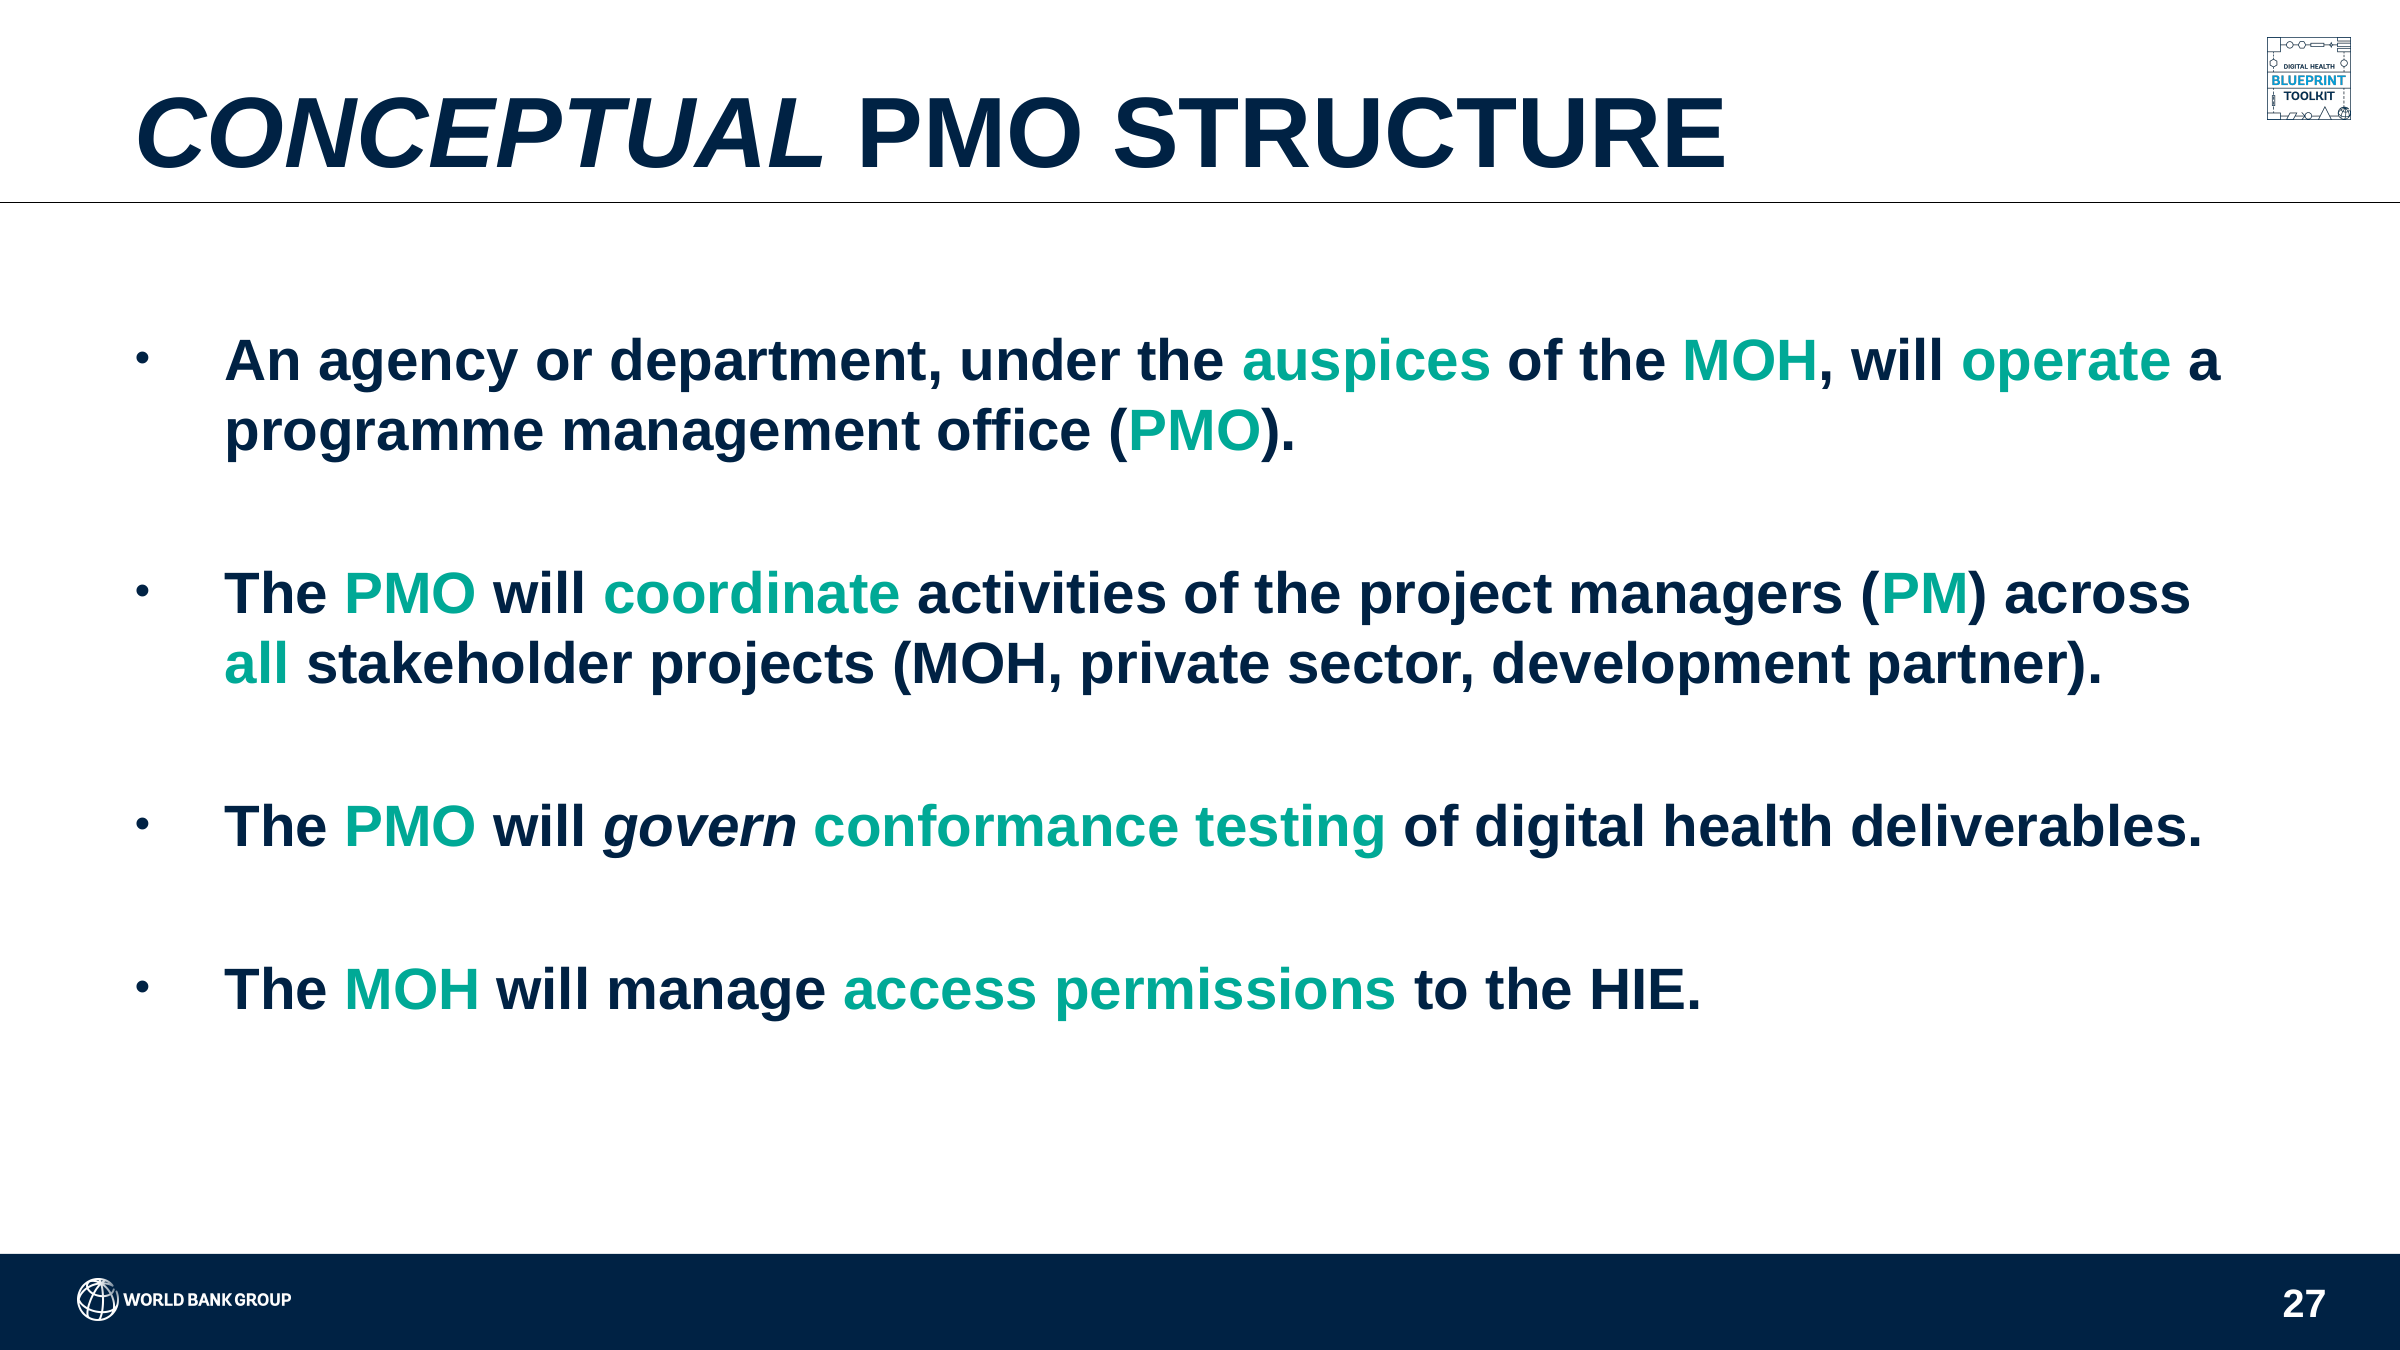

# CONCEPTUAL PMO STRUCTURE
An agency or department, under the auspices of the MOH, will operate a programme management office (PMO).

The PMO will coordinate activities of the project managers (PM) across all stakeholder projects (MOH, private sector, development partner).

The PMO will govern conformance testing of digital health deliverables.

The MOH will manage access permissions to the HIE.
27